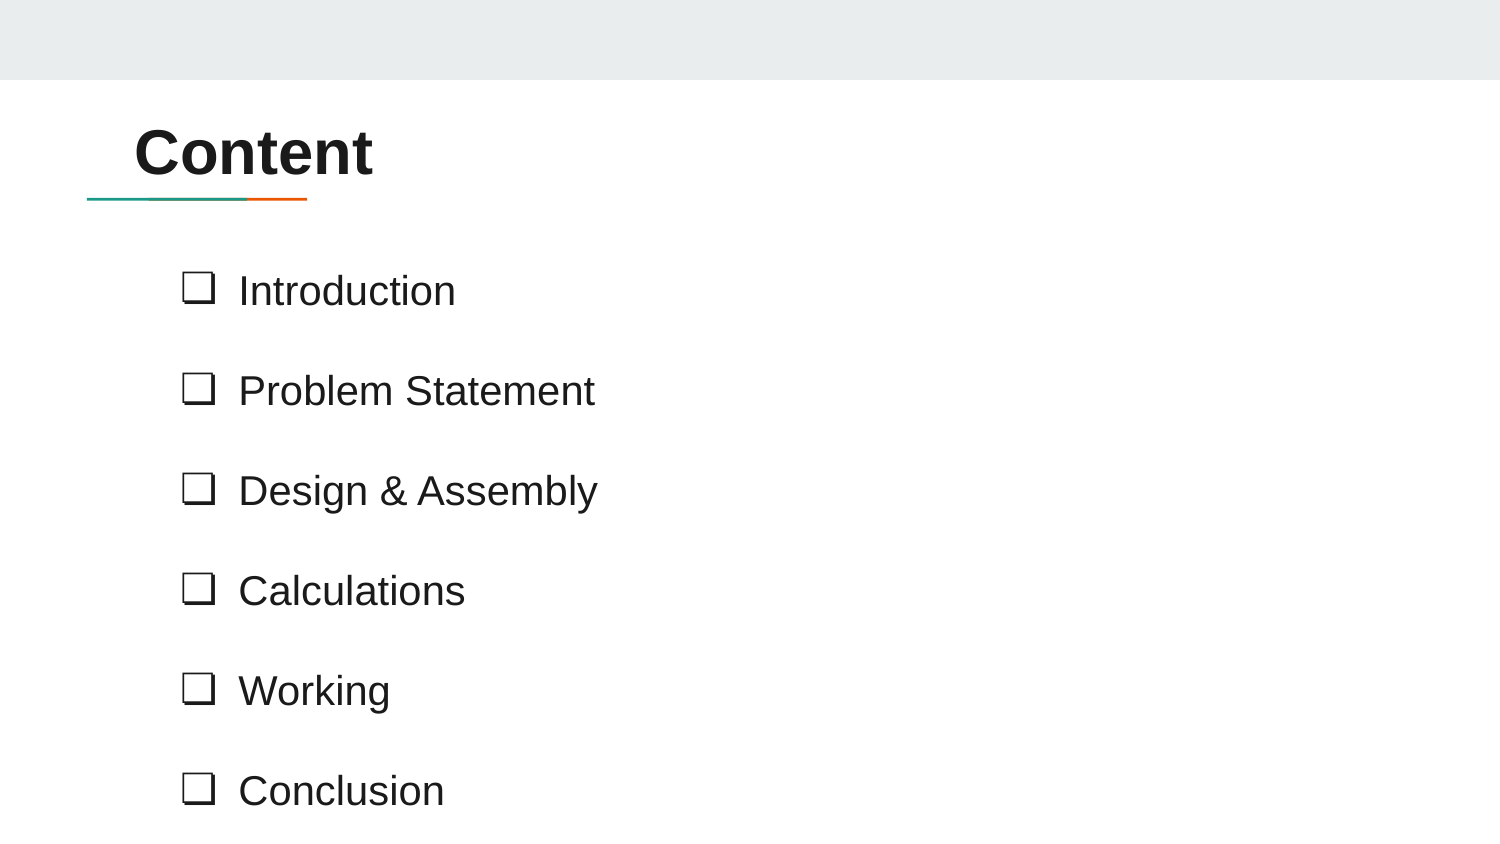

# Content
Introduction

Problem Statement

Design & Assembly

Calculations

Working

Conclusion